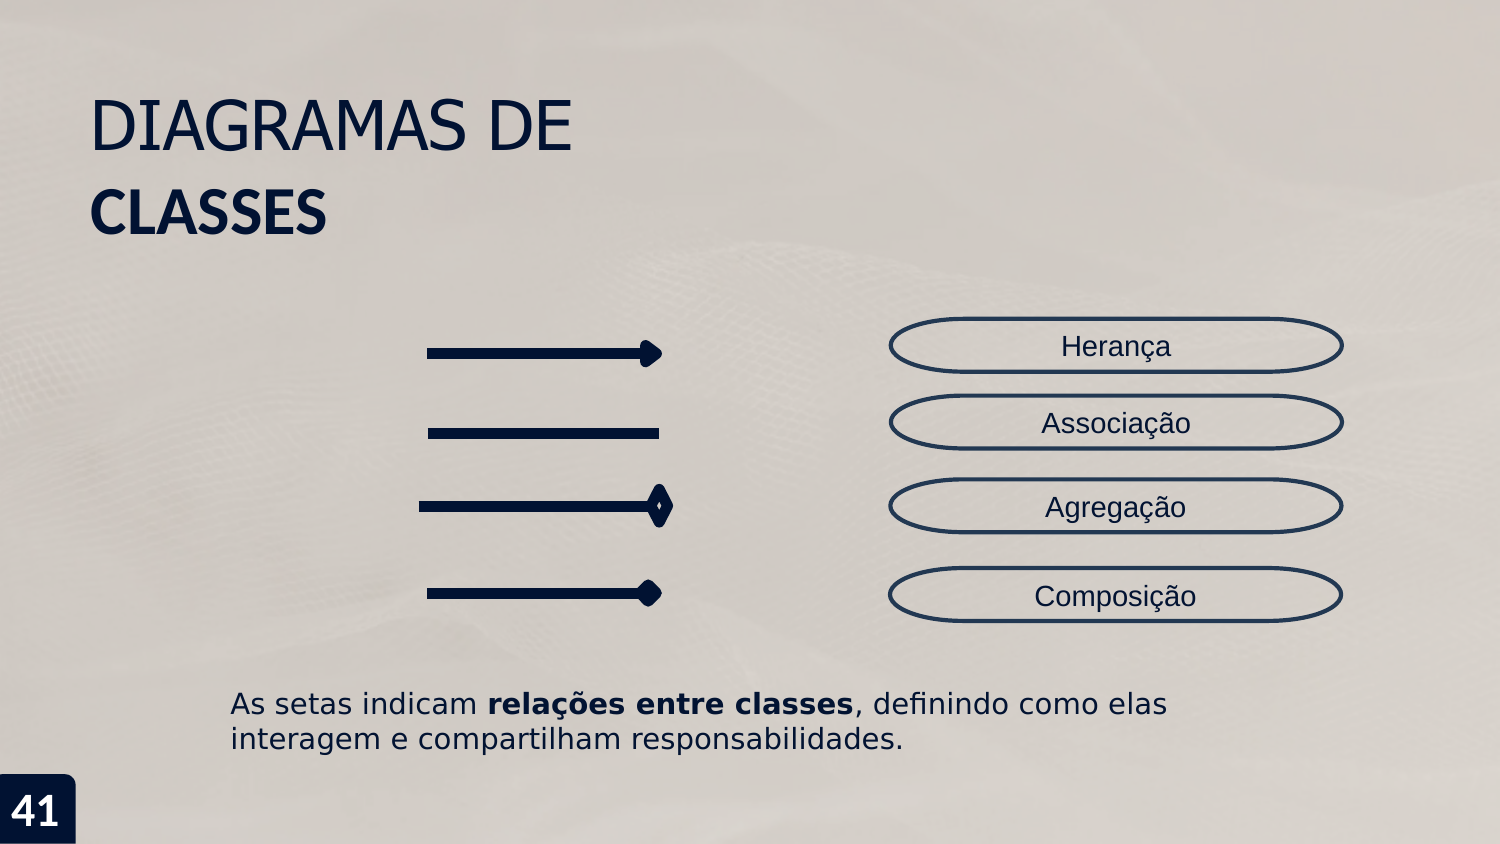

# DIAGRAMAS DE
CLASSES
Herança

Associação
Agregação

Composição
As setas indicam relações entre classes, definindo como elas interagem e compartilham responsabilidades.
41